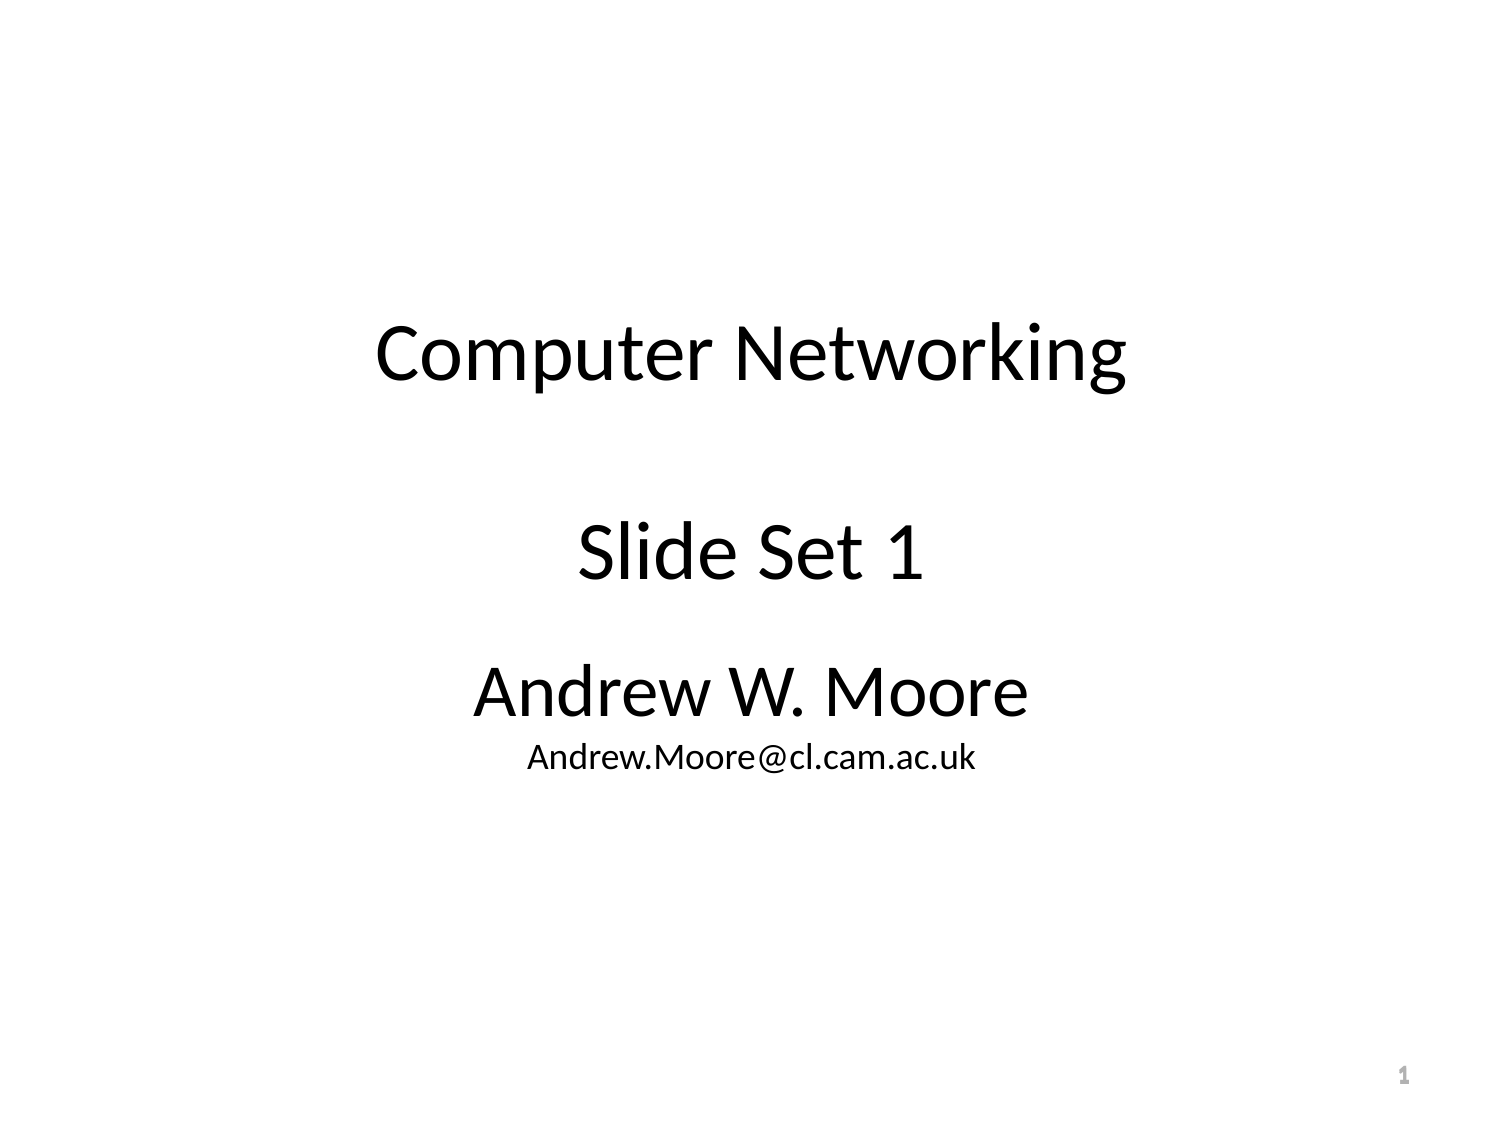

Computer Networking

Slide Set 1

Andrew W. Moore
Andrew.Moore@cl.cam.ac.uk

1
1